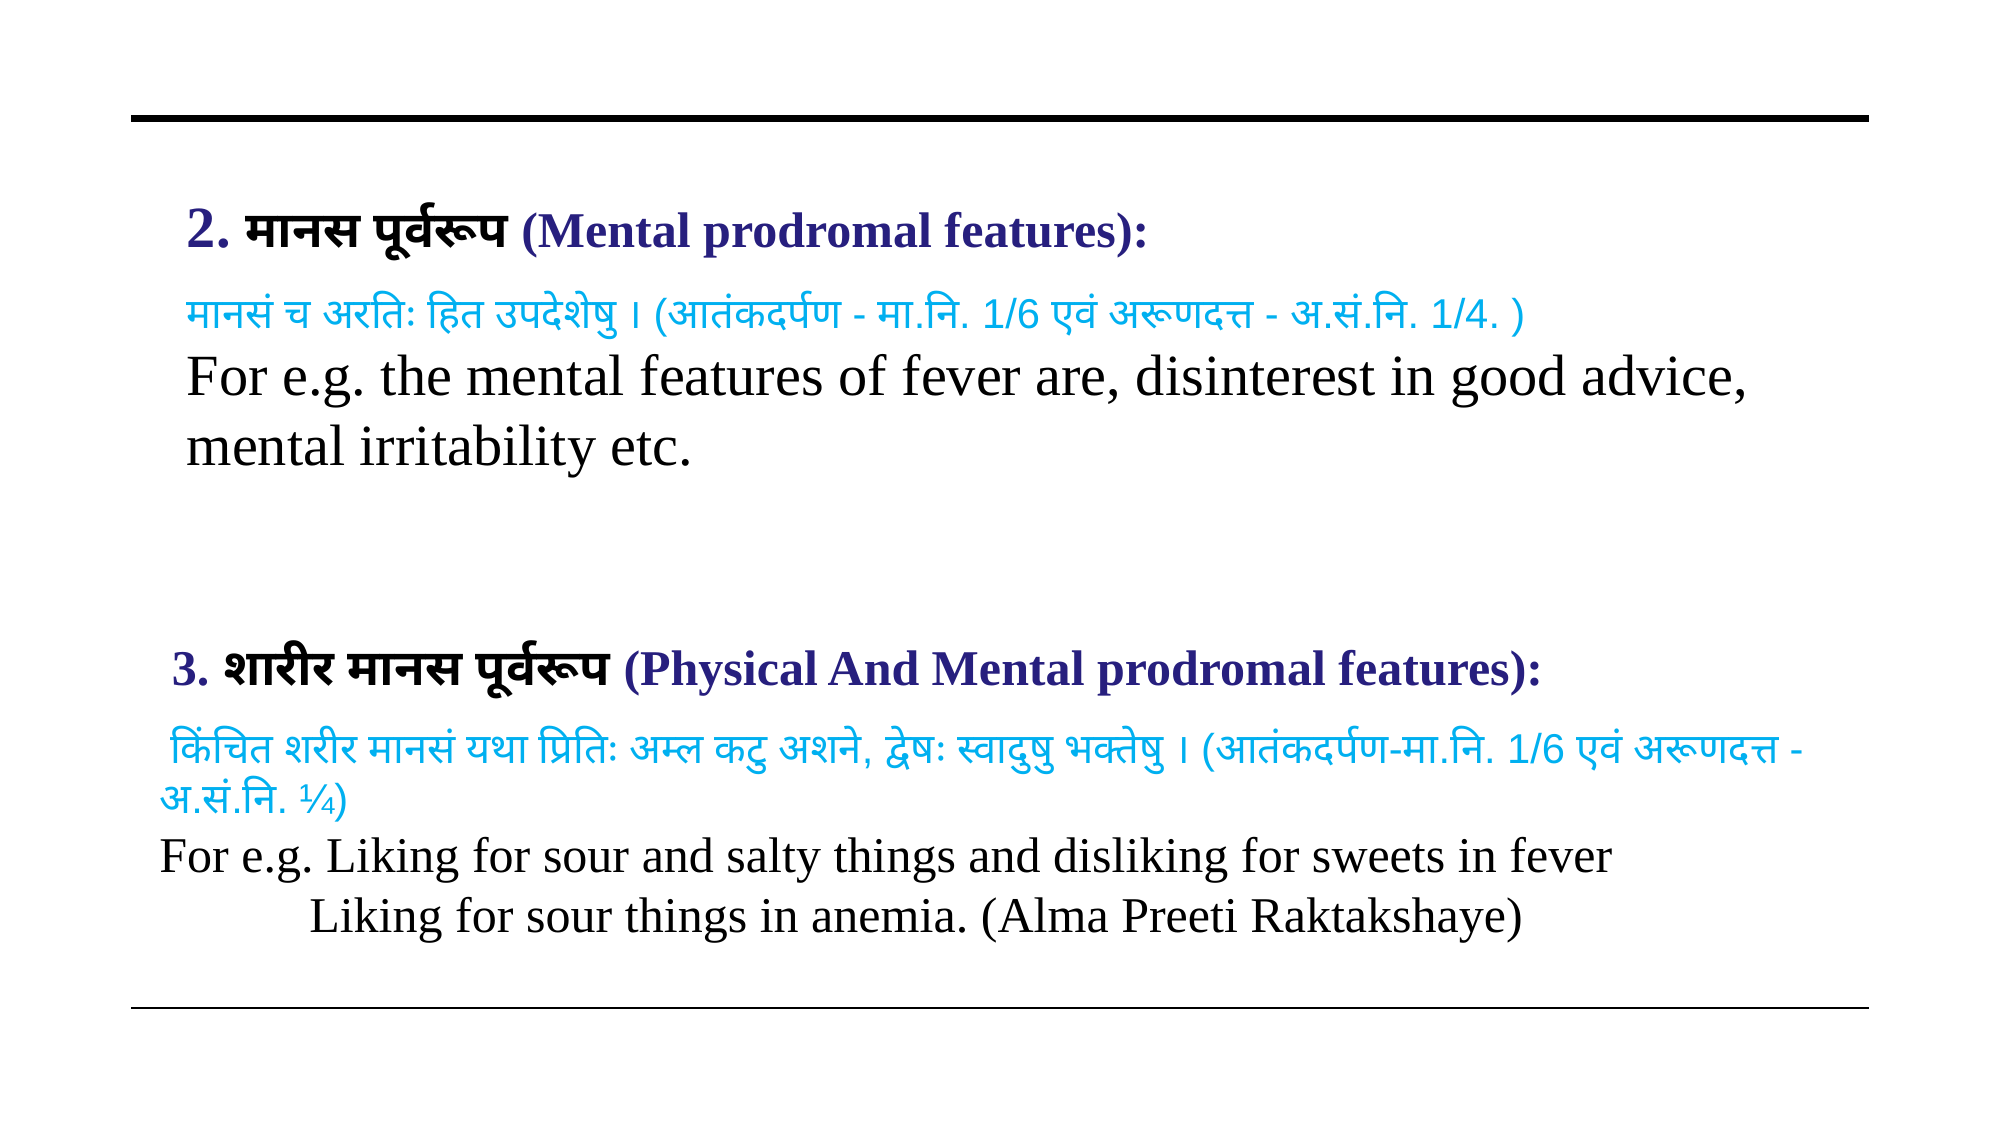

2. मानस पूर्वरूप (Mental prodromal features):

मानसं च अरतिः हित उपदेशेषु । (आतंकदर्पण - मा.नि. 1/6 एवं अरूणदत्त - अ.सं.नि. 1/4. )
For e.g. the mental features of fever are, disinterest in good advice, mental irritability etc.

 3. शारीर मानस पूर्वरूप (Physical And Mental prodromal features):

 किंचित शरीर मानसं यथा प्रितिः अम्ल कटु अशने, द्वेषः स्वादुषु भक्तेषु । (आतंकदर्पण-मा.नि. 1/6 एवं अरूणदत्त - अ.सं.नि. ¼)
For e.g. Liking for sour and salty things and disliking for sweets in fever
            Liking for sour things in anemia. (Alma Preeti Raktakshaye)